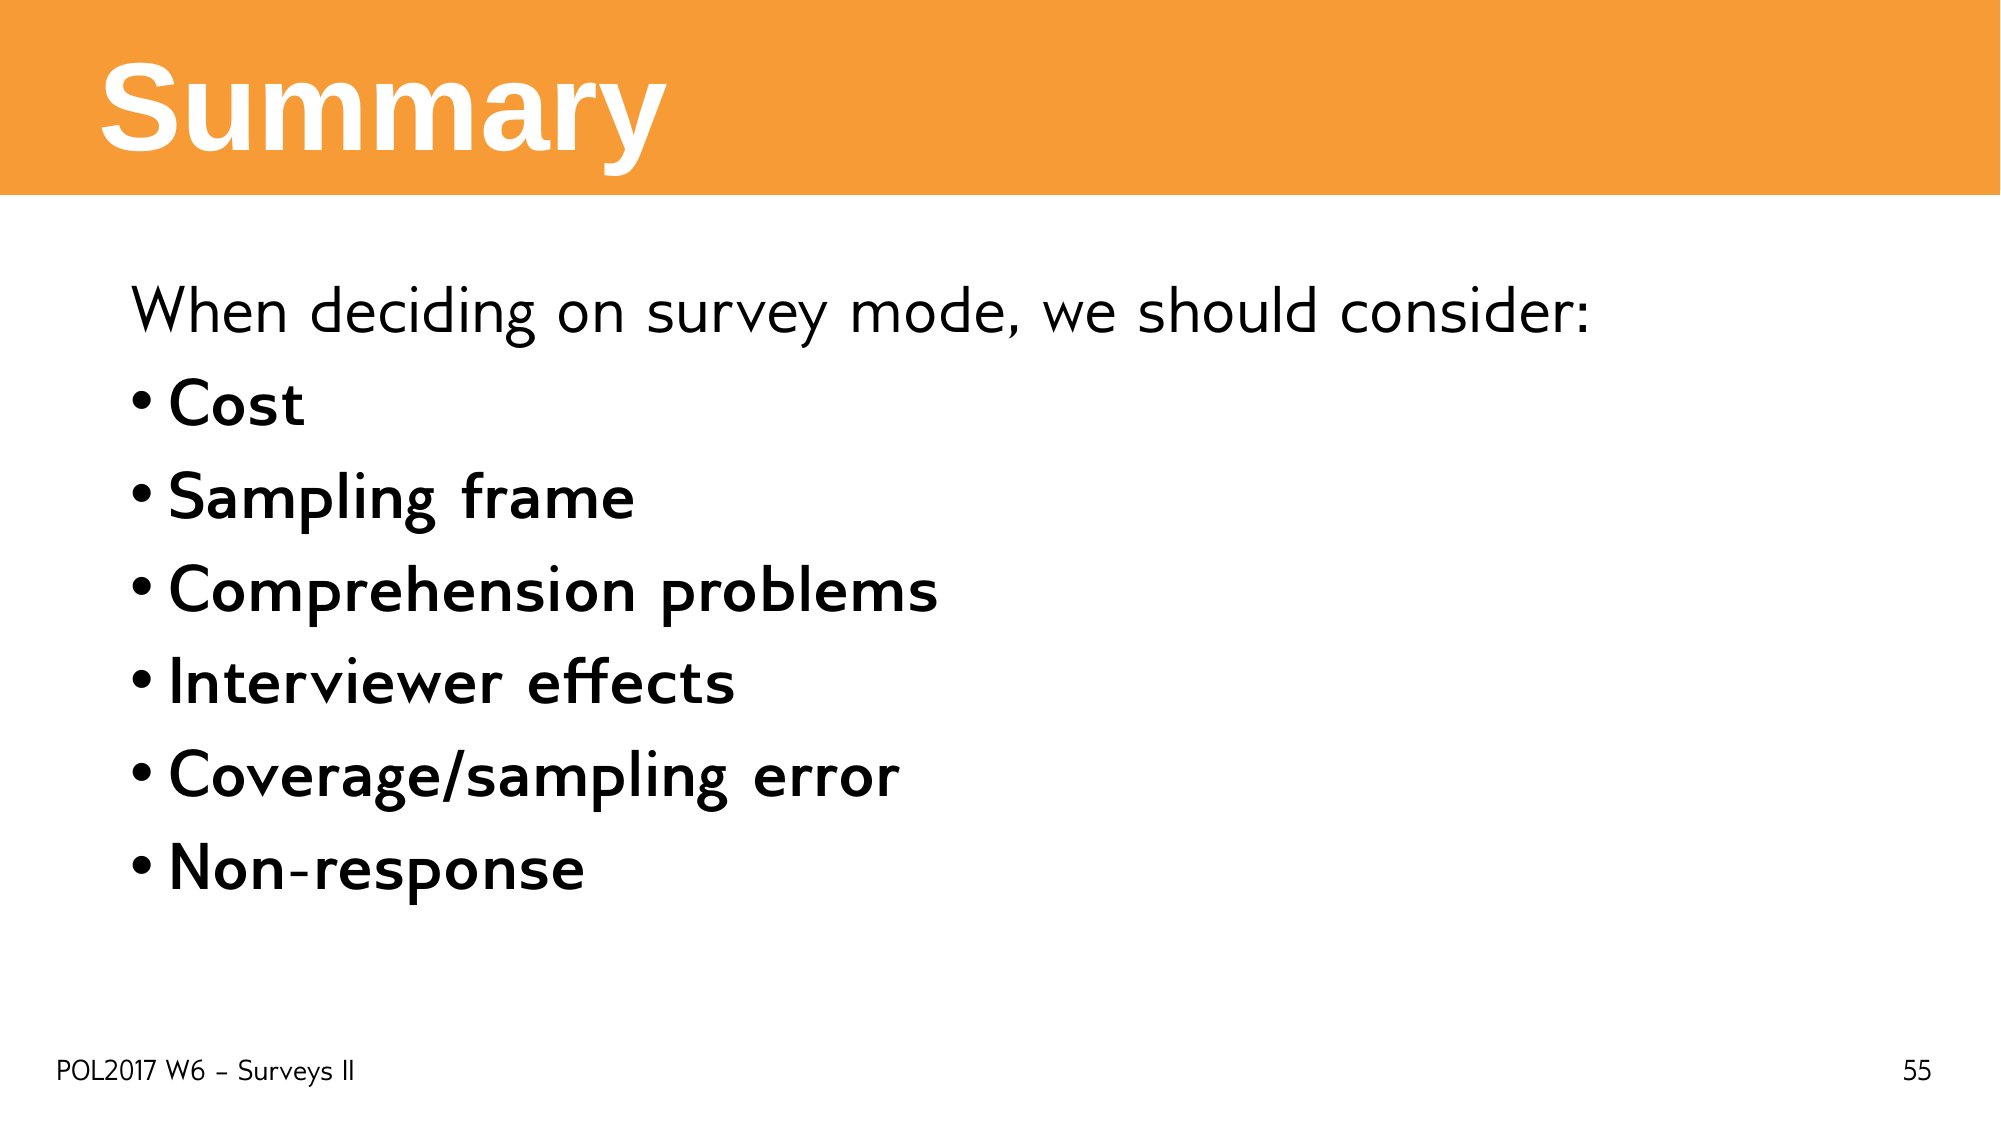

# Summary
When deciding on survey mode, we should consider:
Cost
Sampling frame
Comprehension problems
Interviewer effects
Coverage/sampling error
Non-response
POL2017 W6 – Surveys II
55